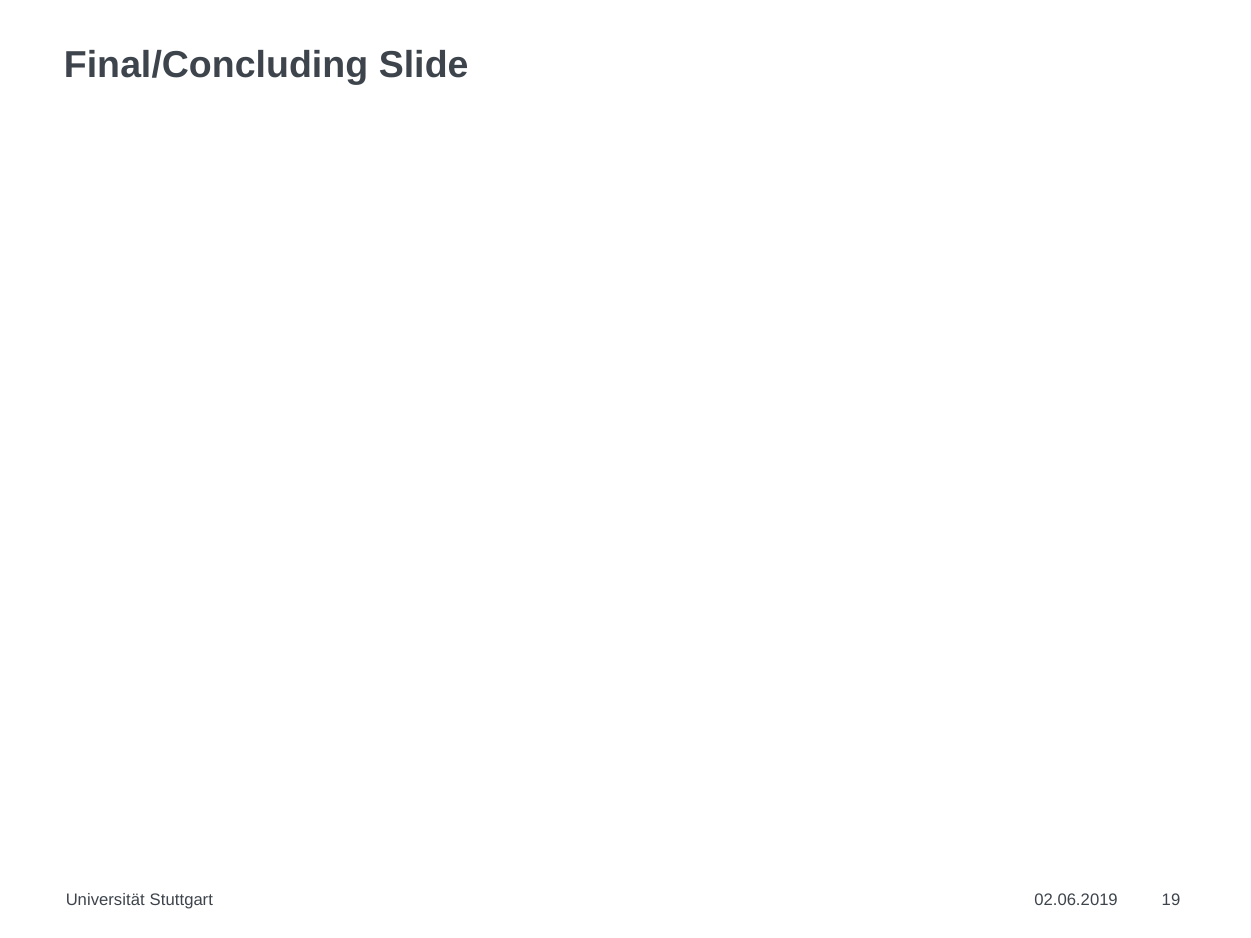

# Final/Concluding Slide

Universität Stuttgart
02.06.2019
19